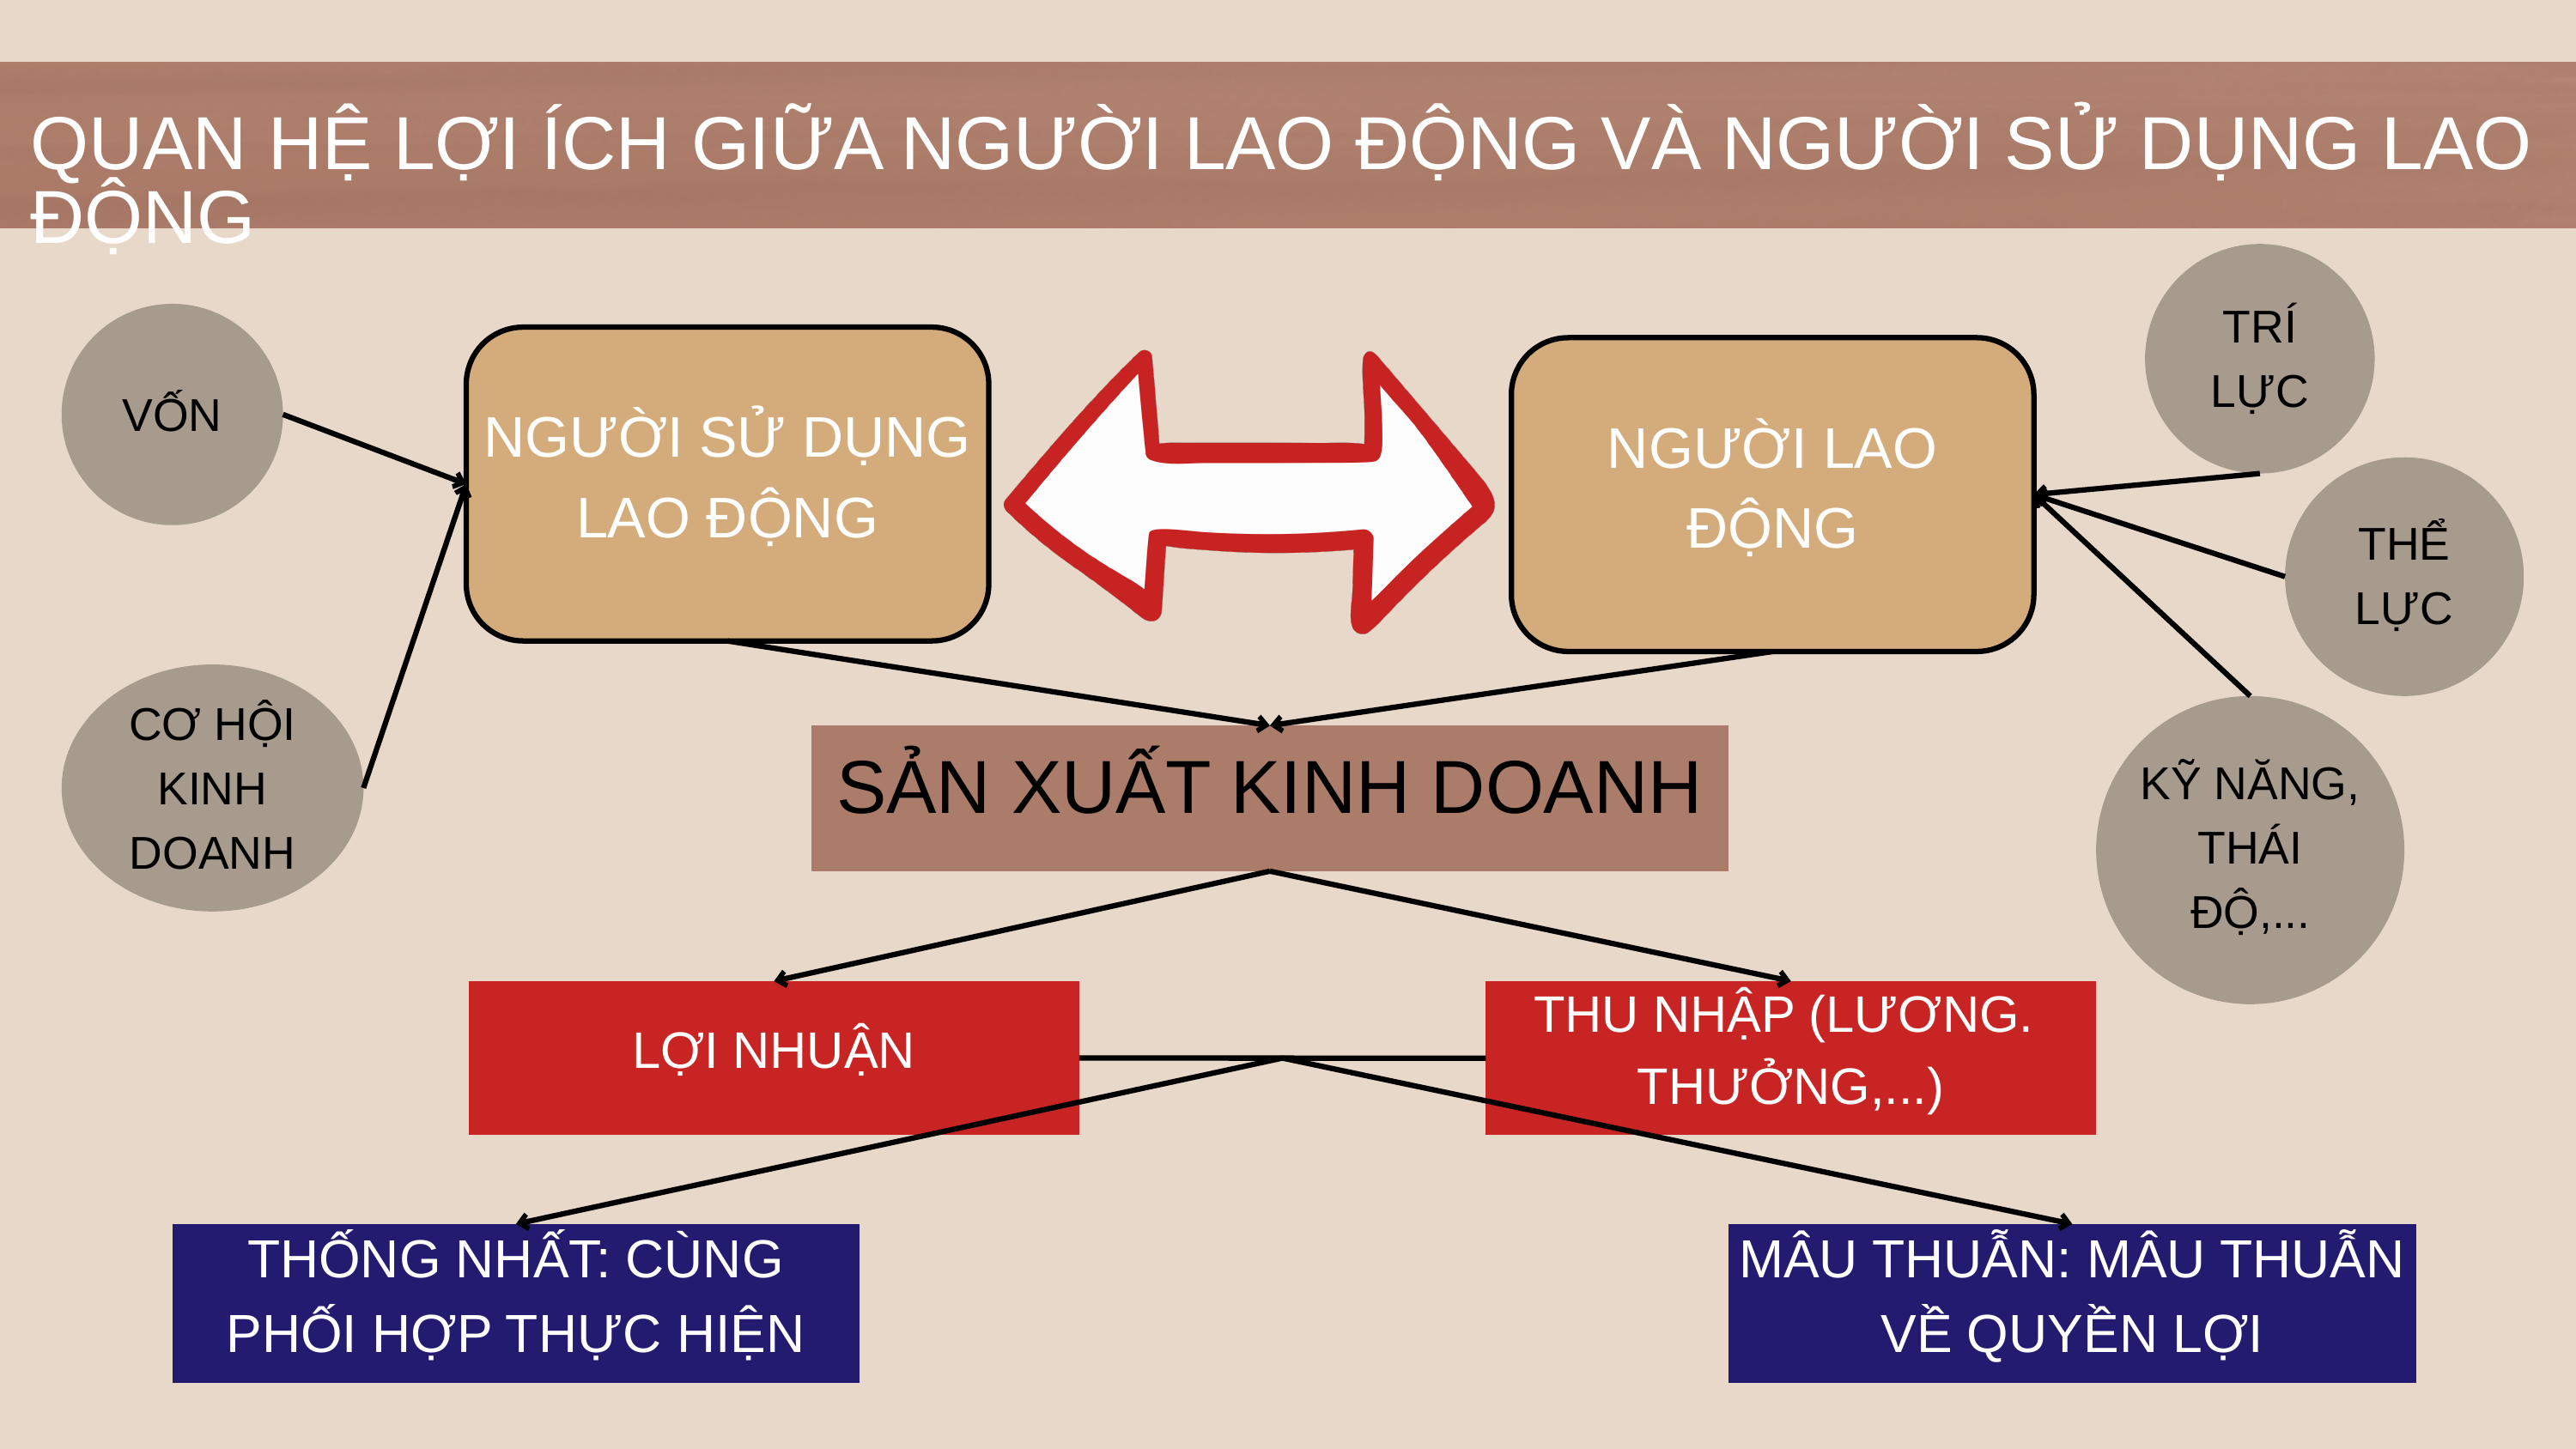

QUAN HỆ LỢI ÍCH GIỮA NGƯỜI LAO ĐỘNG VÀ NGƯỜI SỬ DỤNG LAO ĐỘNG

TRÍ LỰC

VỐN

NGƯỜI SỬ DỤNG LAO ĐỘNG

NGƯỜI LAO ĐỘNG

THỂ LỰC

CƠ HỘI KINH DOANH

KỸ NĂNG, THÁI ĐỘ,...

SẢN XUẤT KINH DOANH

LỢI NHUẬN

THU NHẬP (LƯƠNG.  THƯỞNG,...)

THỐNG NHẤT: CÙNG PHỐI HỢP THỰC HIỆN

MÂU THUẪN: MÂU THUẪN VỀ QUYỀN LỢI